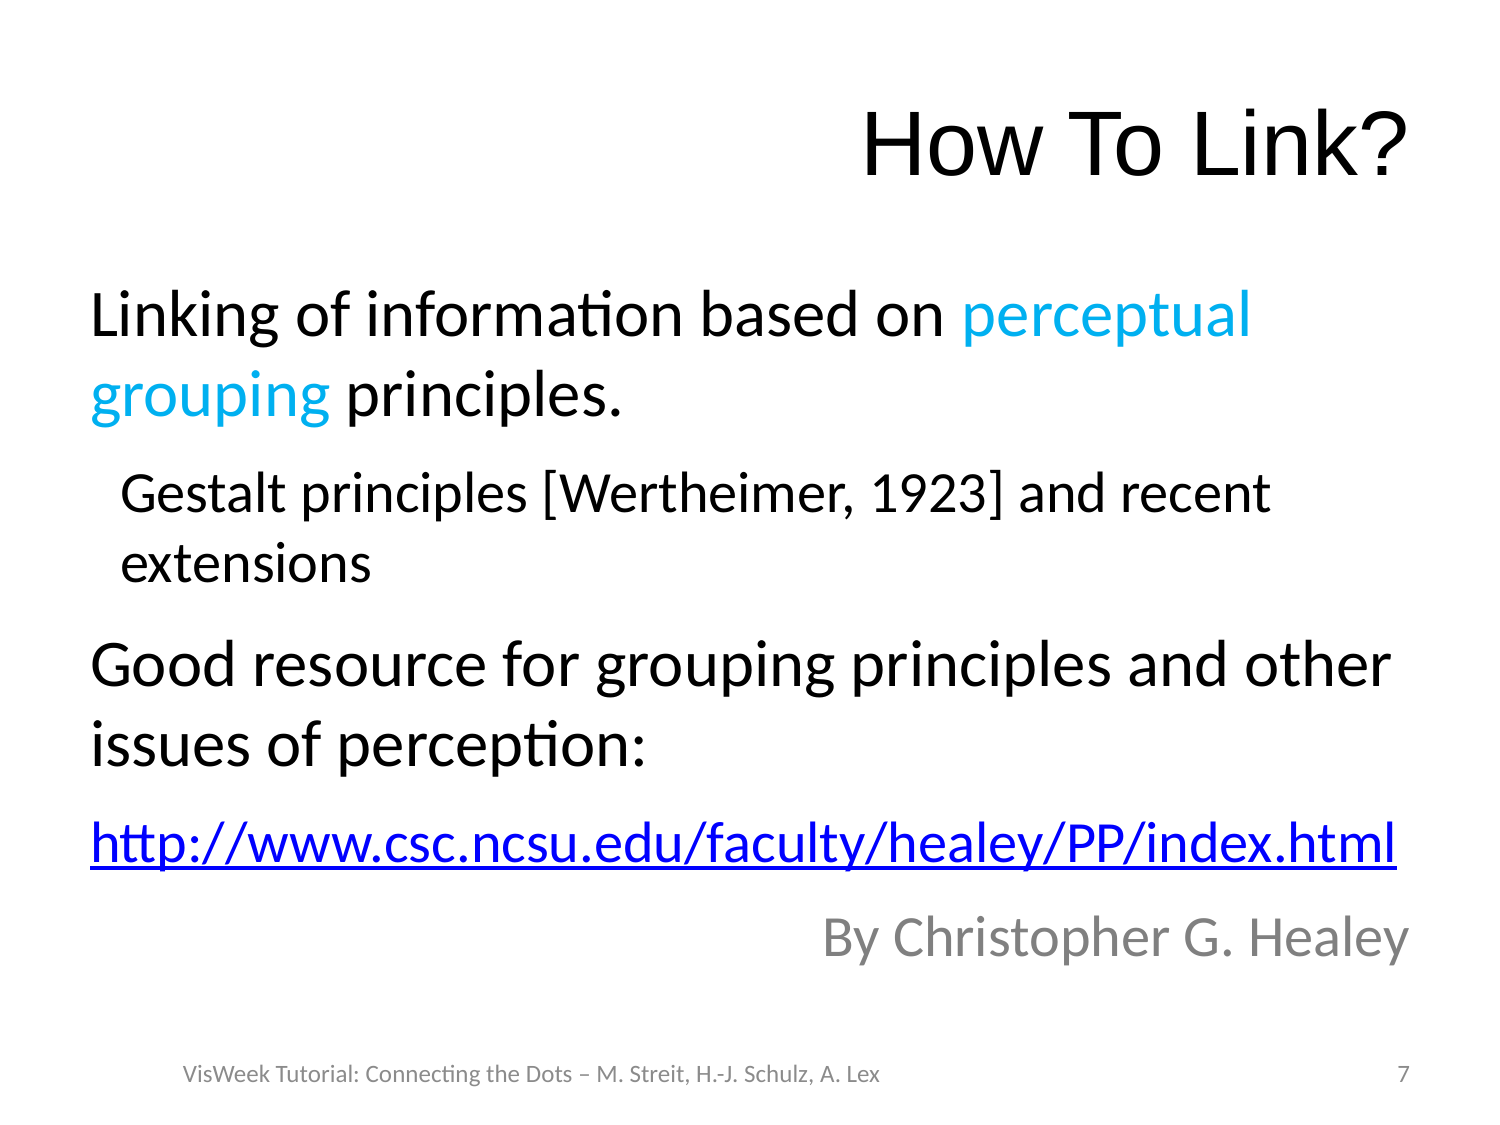

# How To Link?
Linking of information based on perceptual grouping principles.
Gestalt principles [Wertheimer, 1923] and recent extensions
Good resource for grouping principles and other issues of perception:
http://www.csc.ncsu.edu/faculty/healey/PP/index.html
By Christopher G. Healey
VisWeek Tutorial: Connecting the Dots – M. Streit, H.-J. Schulz, A. Lex
7